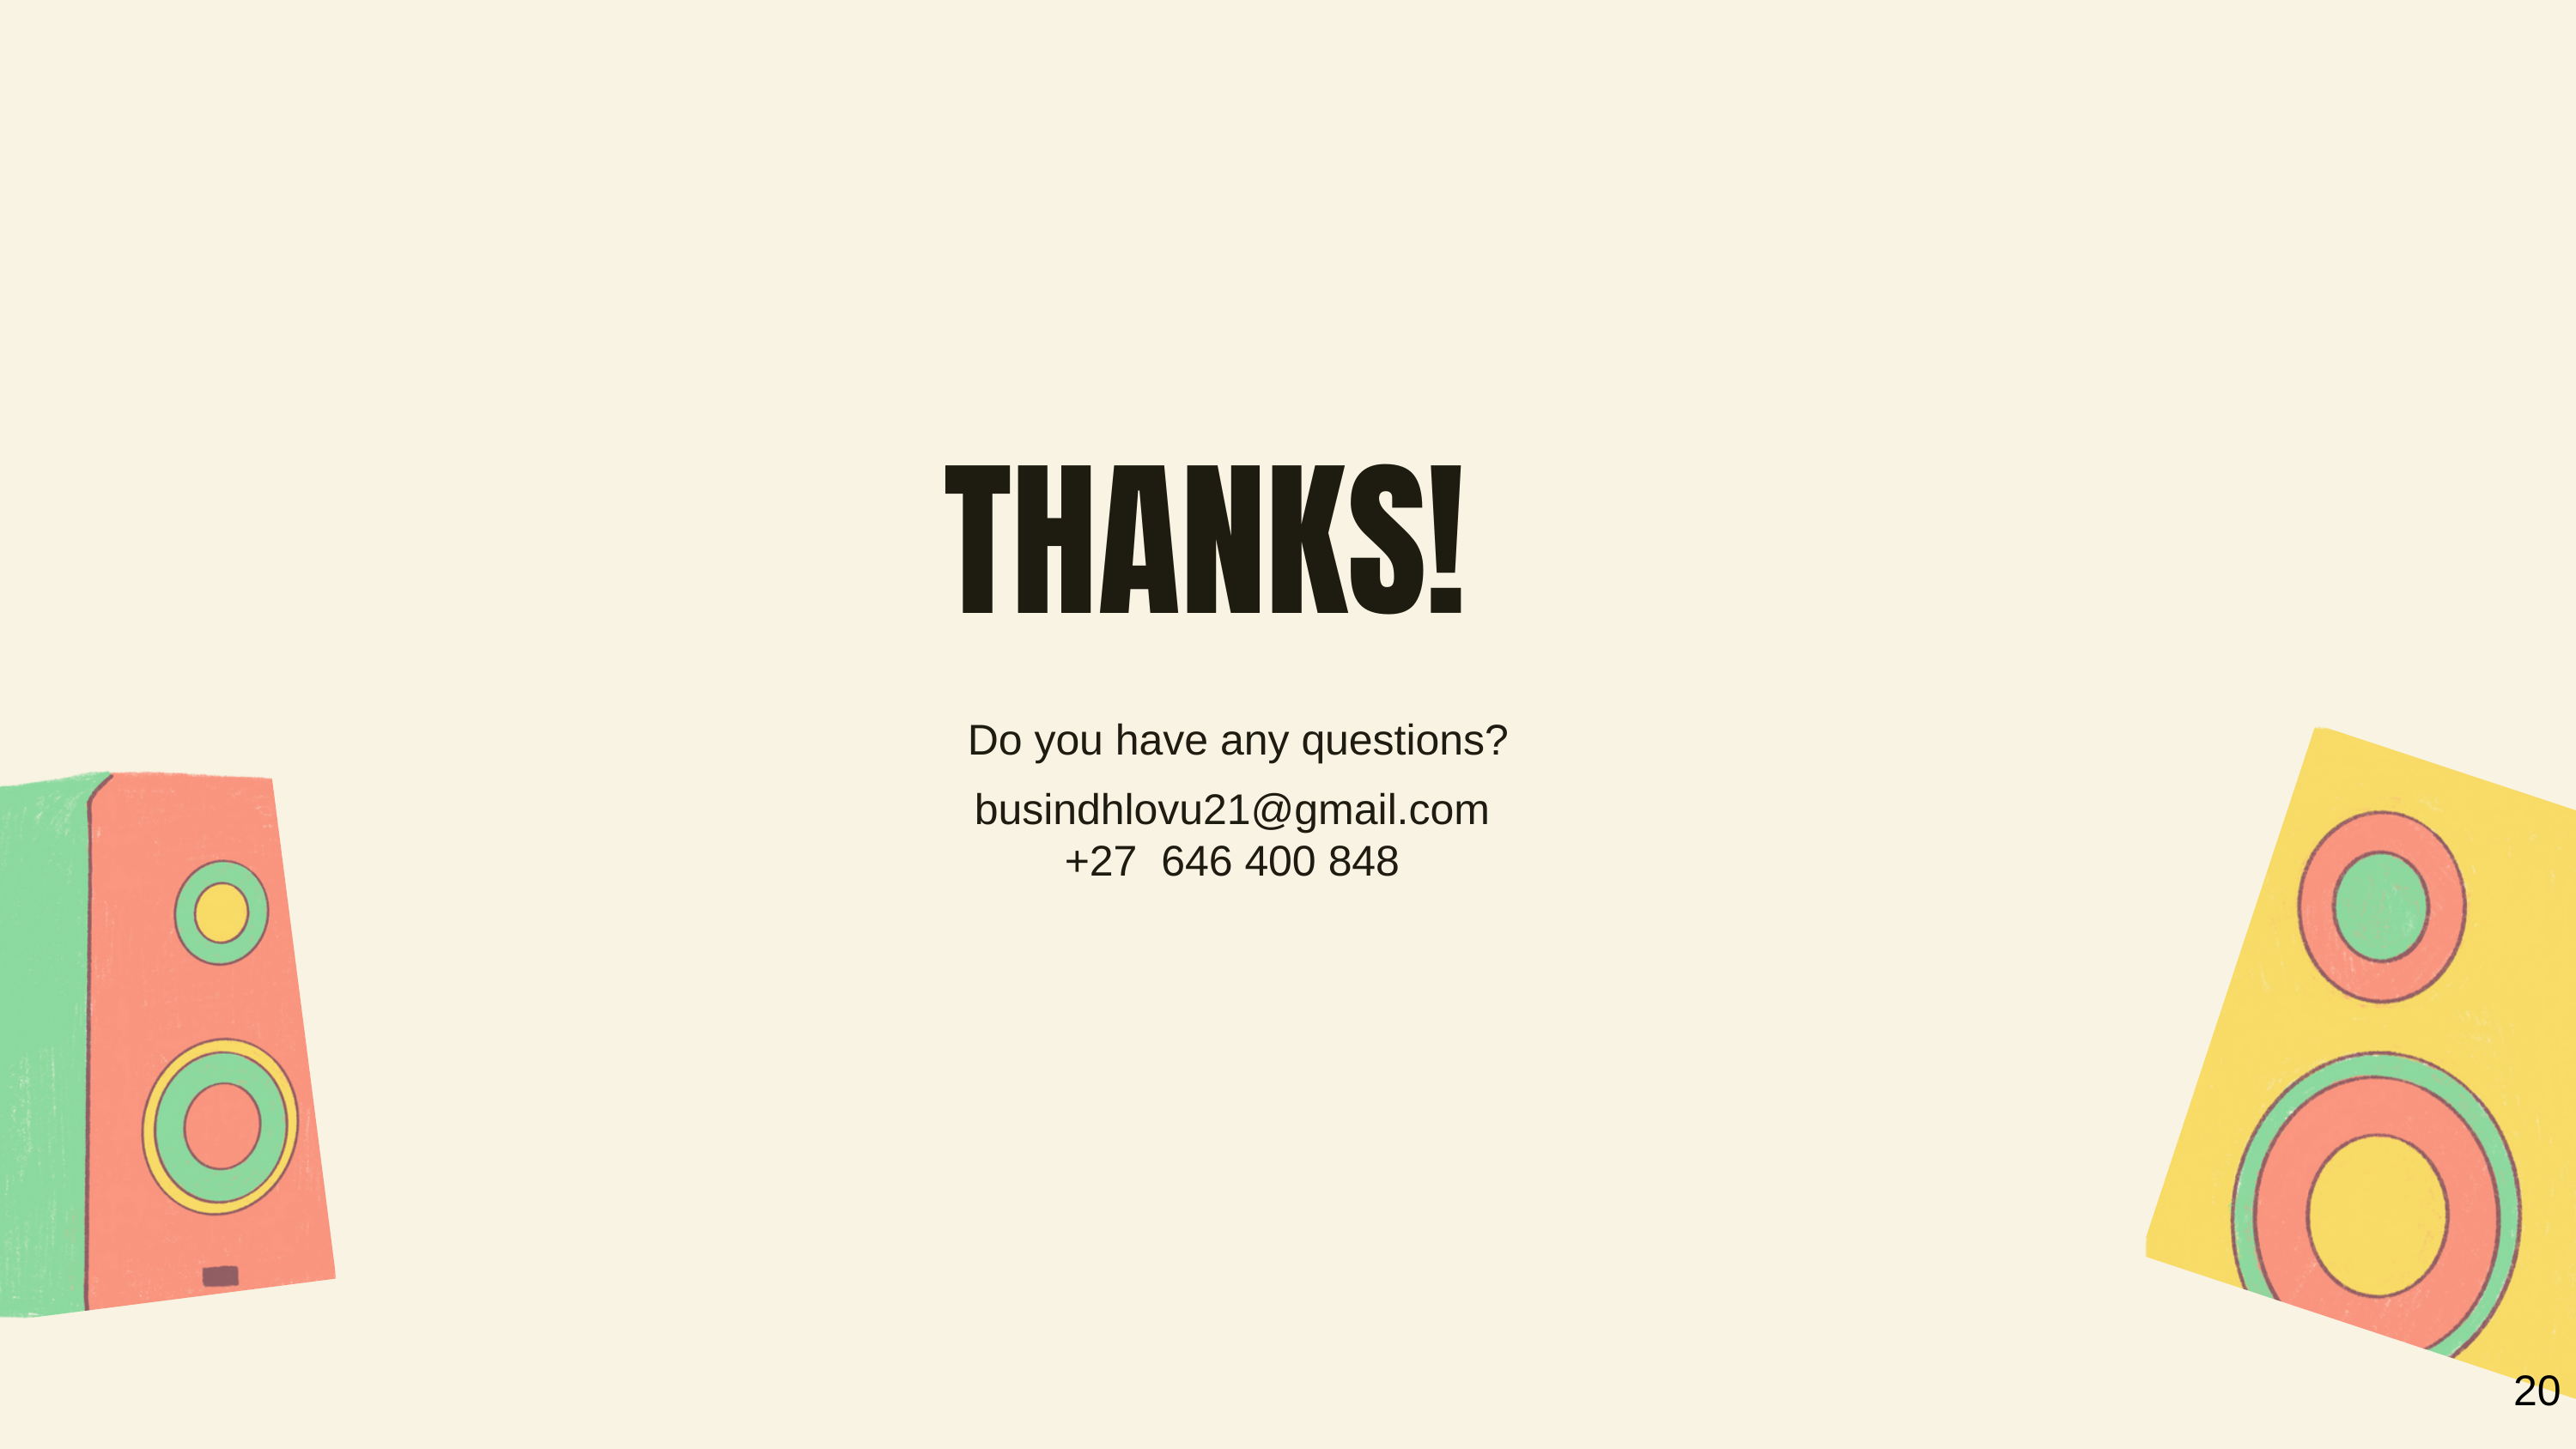

THANKS!
Do you have any questions?
busindhlovu21@gmail.com
+27  646 400 848

20